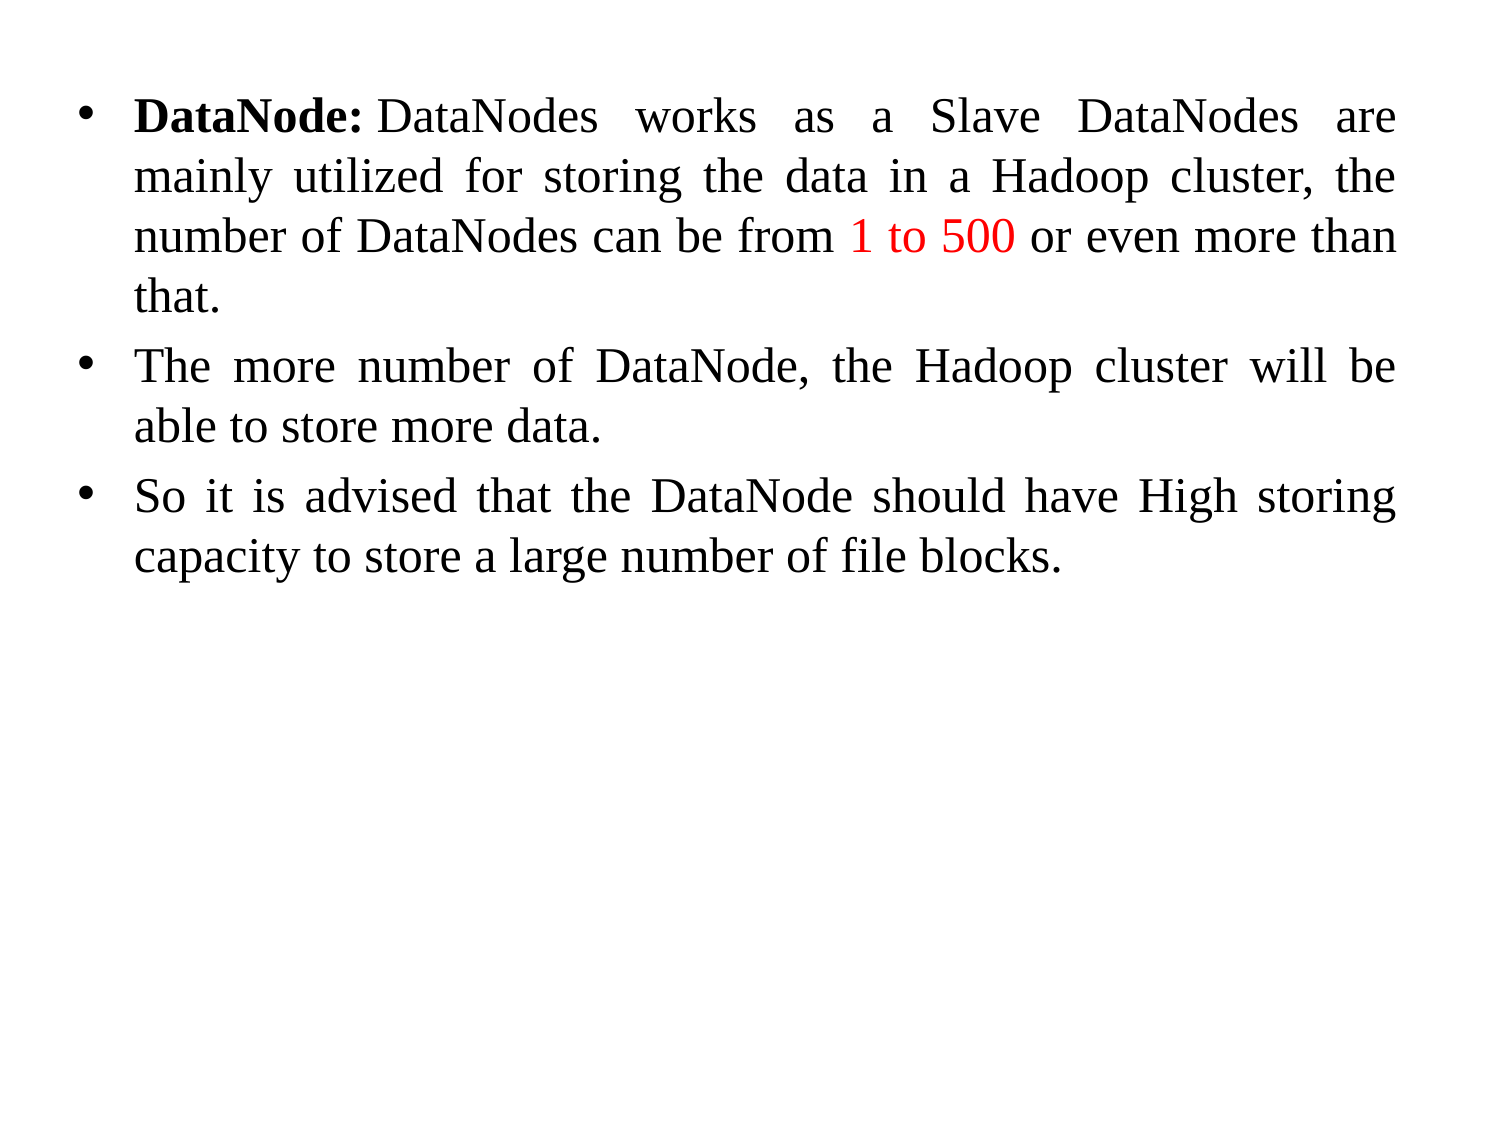

DataNode: DataNodes works as a Slave DataNodes are mainly utilized for storing the data in a Hadoop cluster, the number of DataNodes can be from 1 to 500 or even more than that.
The more number of DataNode, the Hadoop cluster will be able to store more data.
So it is advised that the DataNode should have High storing capacity to store a large number of file blocks.